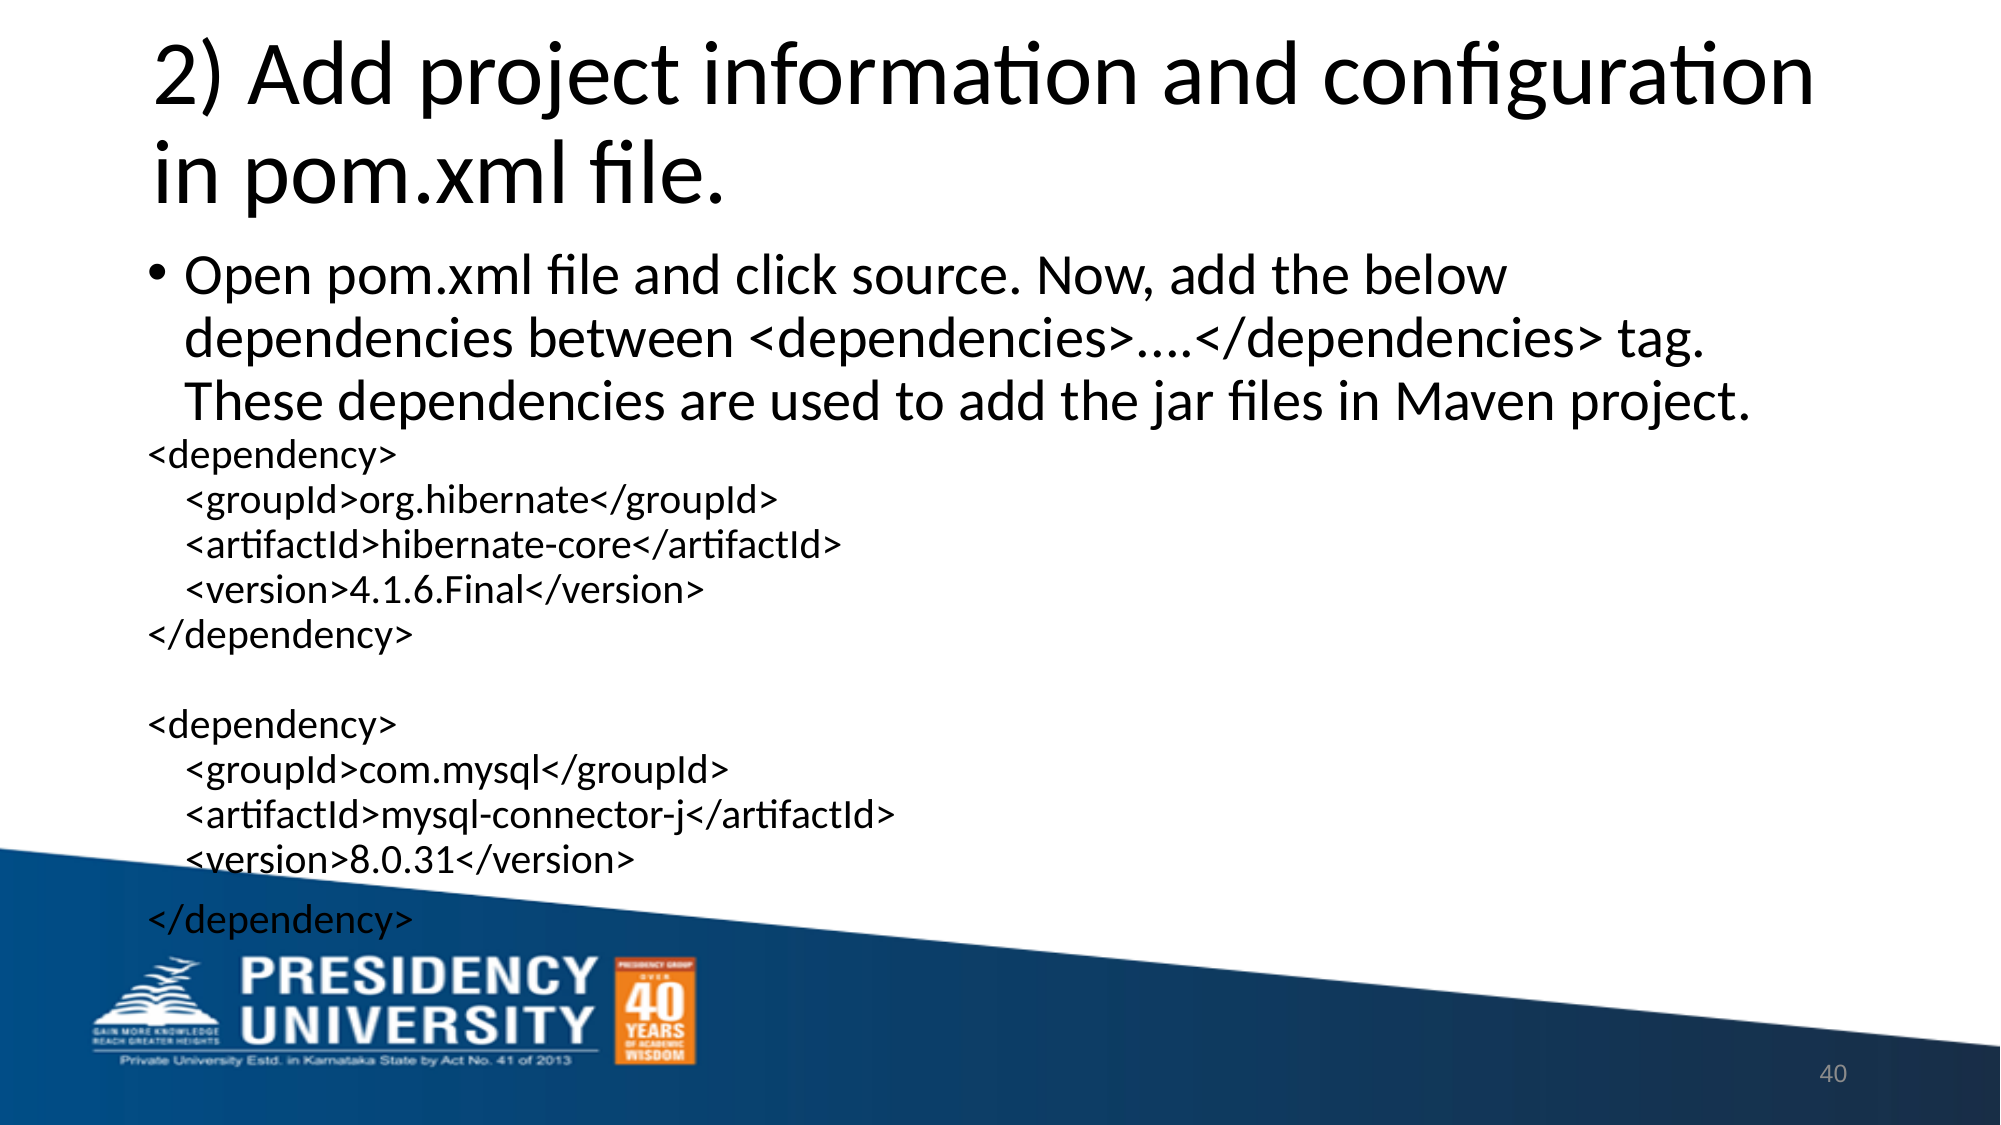

# 2) Add project information and configuration in pom.xml file.
Open pom.xml file and click source. Now, add the below dependencies between <dependencies>....</dependencies> tag. These dependencies are used to add the jar files in Maven project.
<dependency>
    <groupId>org.hibernate</groupId>
    <artifactId>hibernate-core</artifactId>
    <version>4.1.6.Final</version>
</dependency>

<dependency>
    <groupId>com.mysql</groupId>
    <artifactId>mysql-connector-j</artifactId>
    <version>8.0.31</version>
</dependency>

40